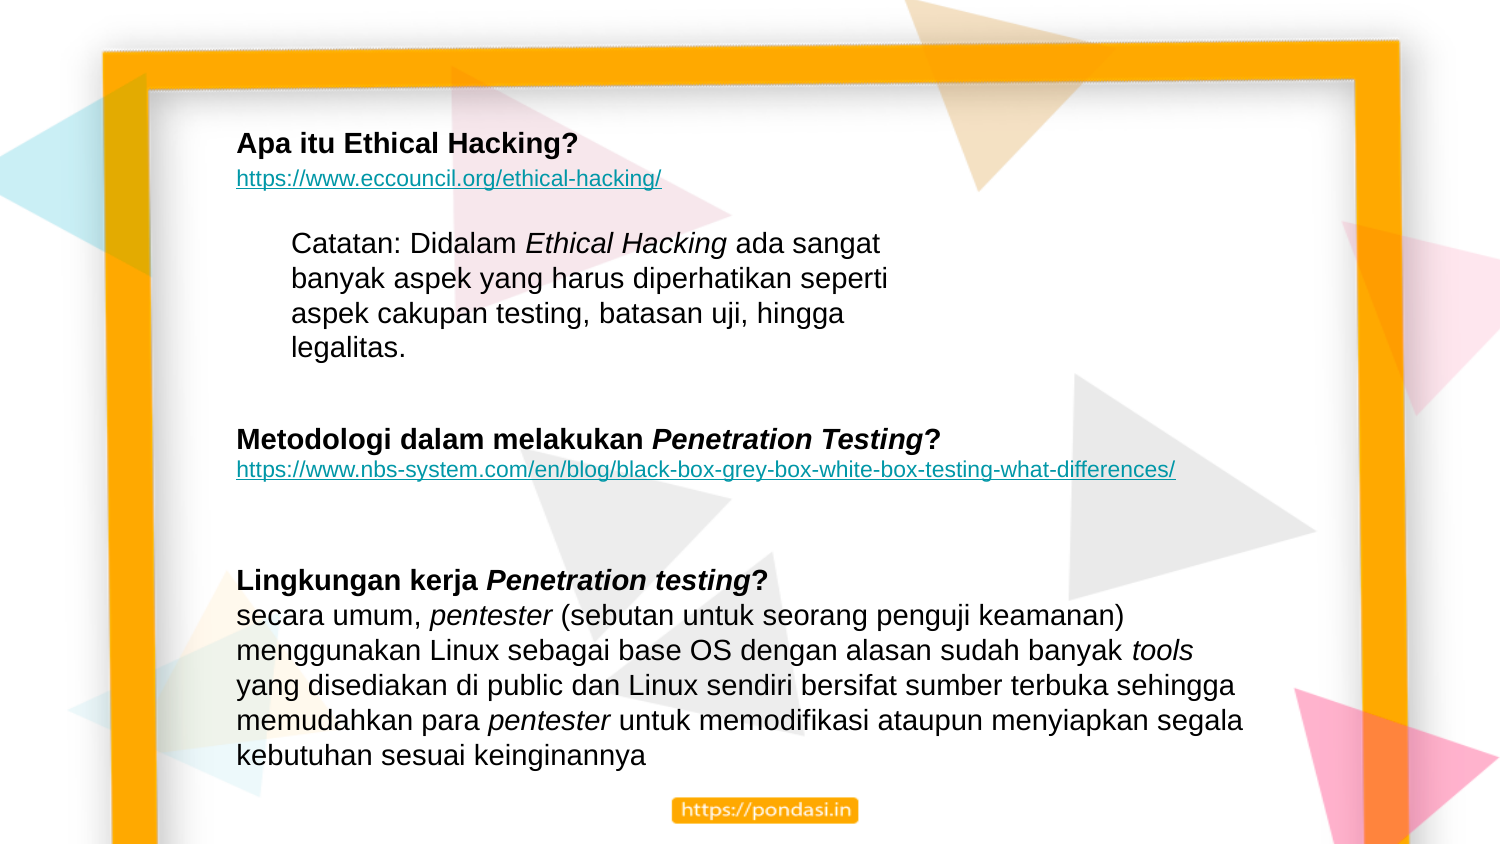

Apa itu Ethical Hacking?
https://www.eccouncil.org/ethical-hacking/
Catatan: Didalam Ethical Hacking ada sangat banyak aspek yang harus diperhatikan seperti aspek cakupan testing, batasan uji, hingga legalitas.
Metodologi dalam melakukan Penetration Testing?
https://www.nbs-system.com/en/blog/black-box-grey-box-white-box-testing-what-differences/
Lingkungan kerja Penetration testing?
secara umum, pentester (sebutan untuk seorang penguji keamanan) menggunakan Linux sebagai base OS dengan alasan sudah banyak tools  yang disediakan di public dan Linux sendiri bersifat sumber terbuka sehingga memudahkan para pentester untuk memodifikasi ataupun menyiapkan segala kebutuhan sesuai keinginannya